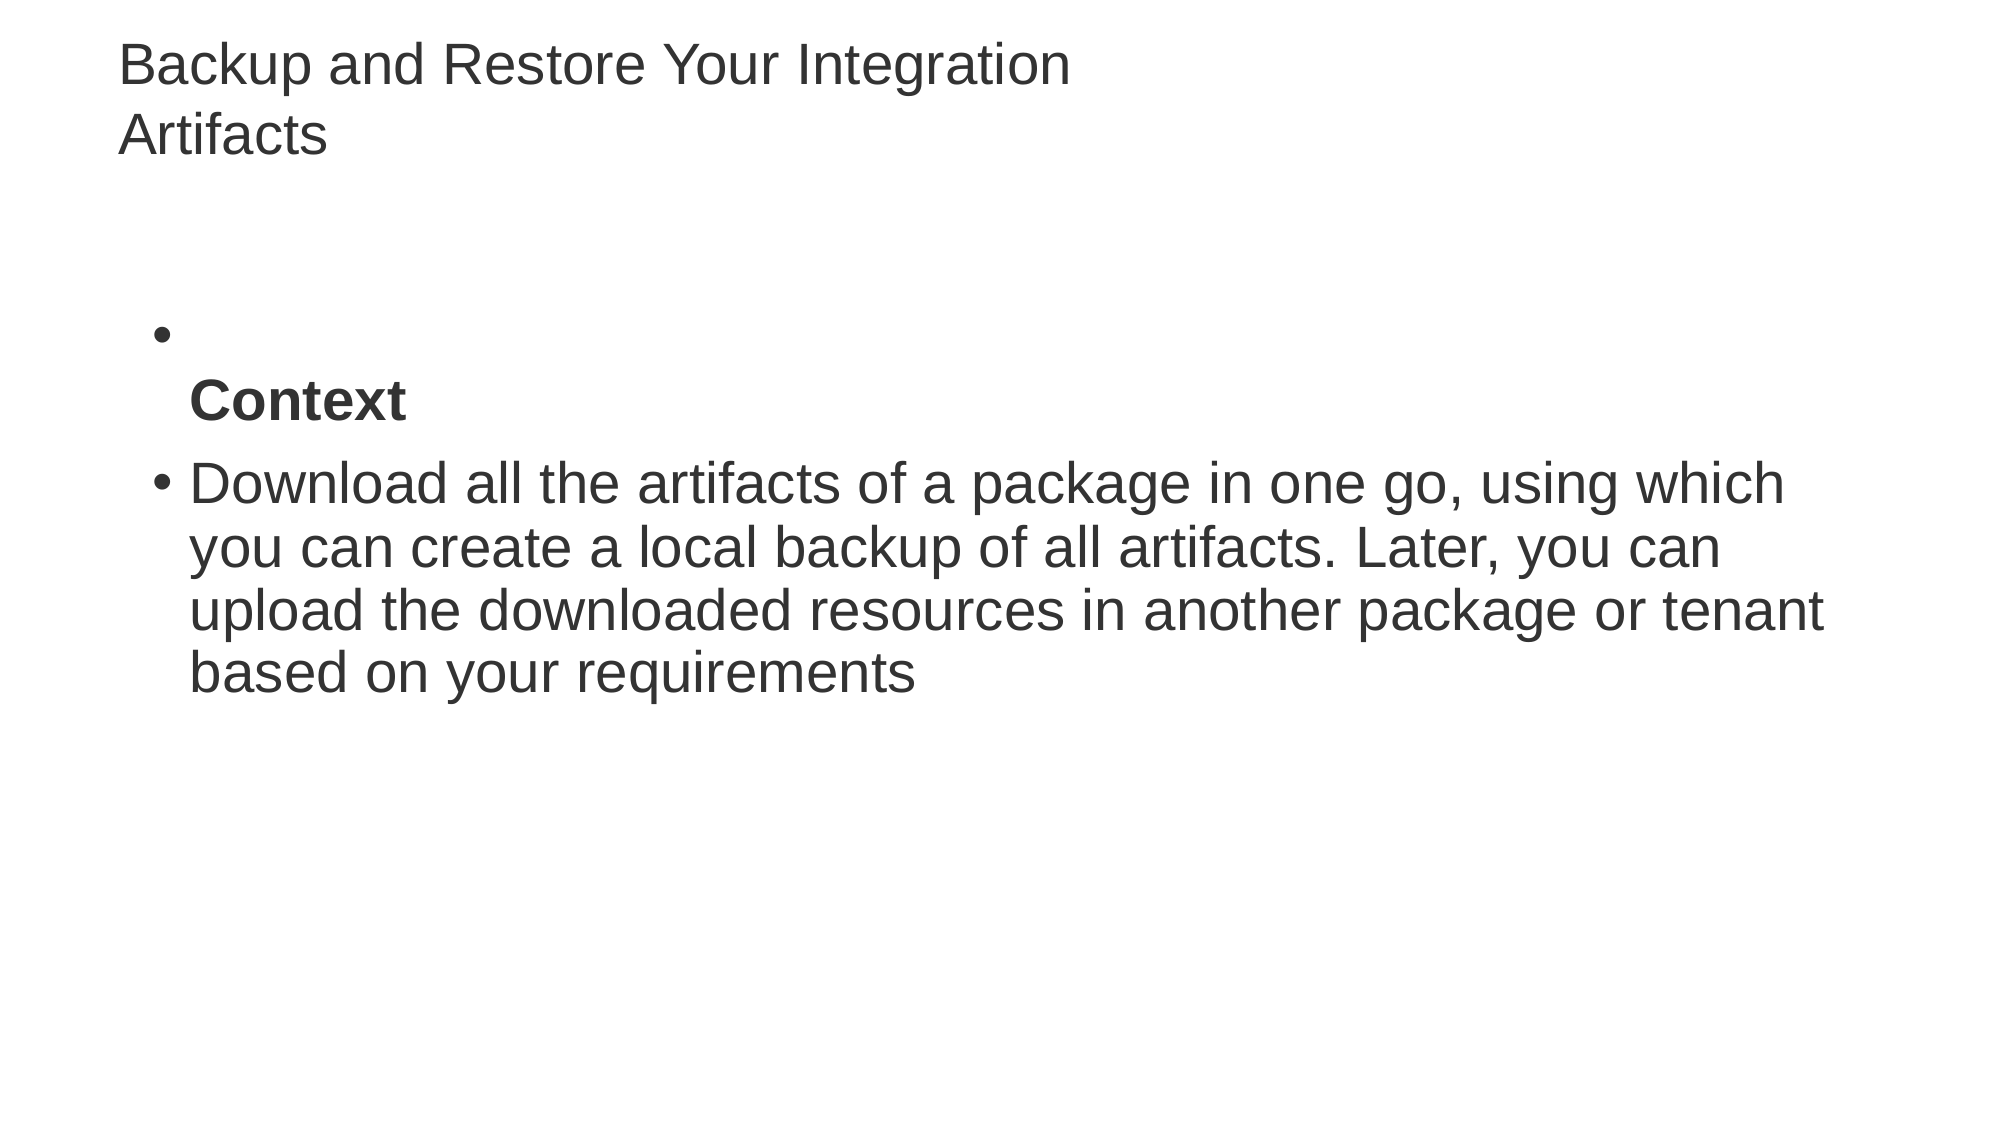

# Backup and Restore Your Integration Artifacts

Context
Download all the artifacts of a package in one go, using which you can create a local backup of all artifacts. Later, you can upload the downloaded resources in another package or tenant based on your requirements